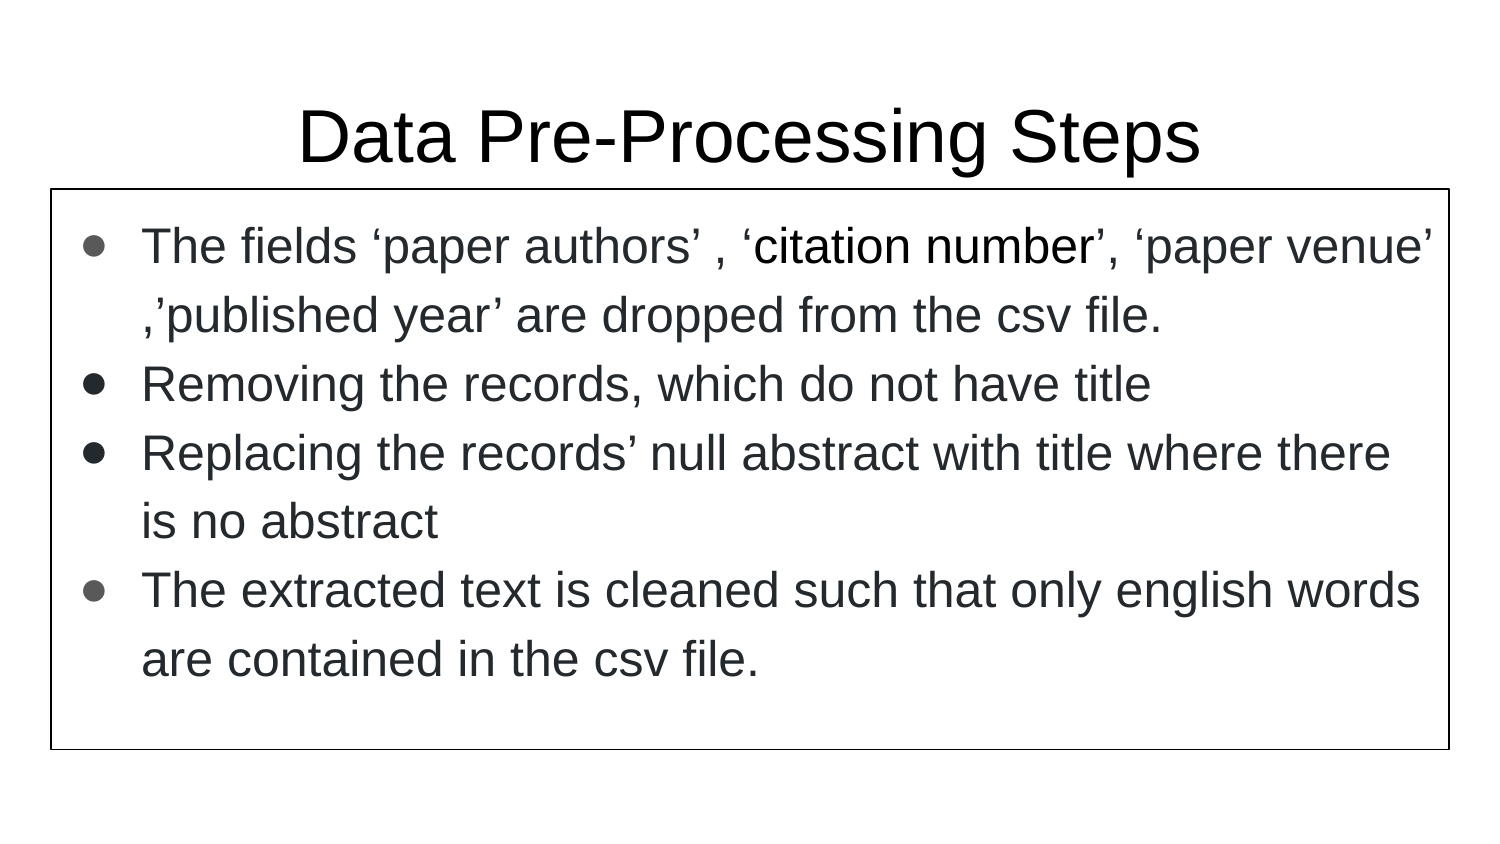

# Data Pre-Processing Steps
The fields ‘paper authors’ , ‘citation number’, ‘paper venue’ ,’published year’ are dropped from the csv file.
Removing the records, which do not have title
Replacing the records’ null abstract with title where there is no abstract
The extracted text is cleaned such that only english words are contained in the csv file.